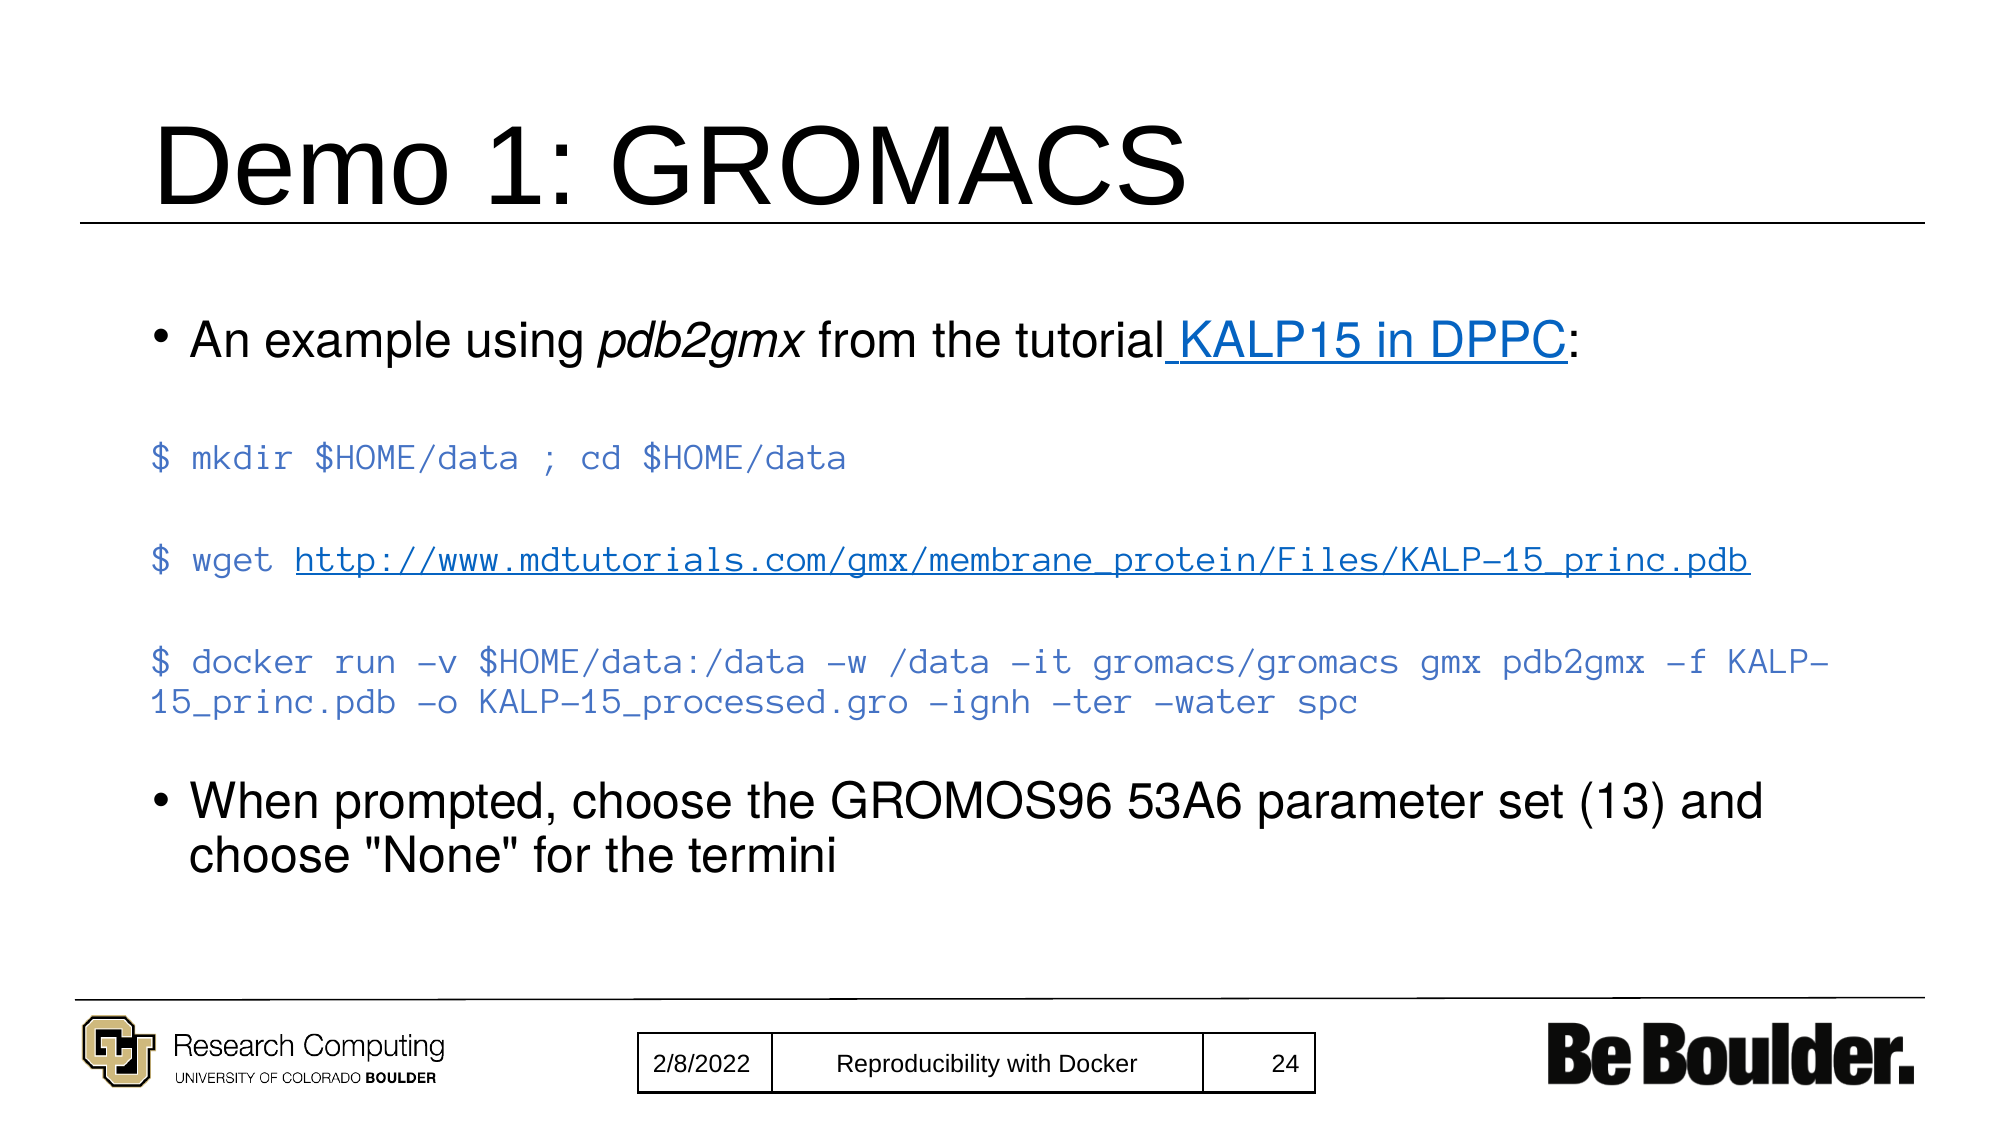

# Demo 1: GROMACS
An example using pdb2gmx from the tutorial KALP15 in DPPC:

$ mkdir $HOME/data ; cd $HOME/data

$ wget http://www.mdtutorials.com/gmx/membrane_protein/Files/KALP-15_princ.pdb

$ docker run -v $HOME/data:/data -w /data -it gromacs/gromacs gmx pdb2gmx -f KALP-15_princ.pdb -o KALP-15_processed.gro -ignh -ter -water spc

When prompted, choose the GROMOS96 53A6 parameter set (13) and  choose "None" for the termini

2/8/2022
24
Reproducibility with Docker